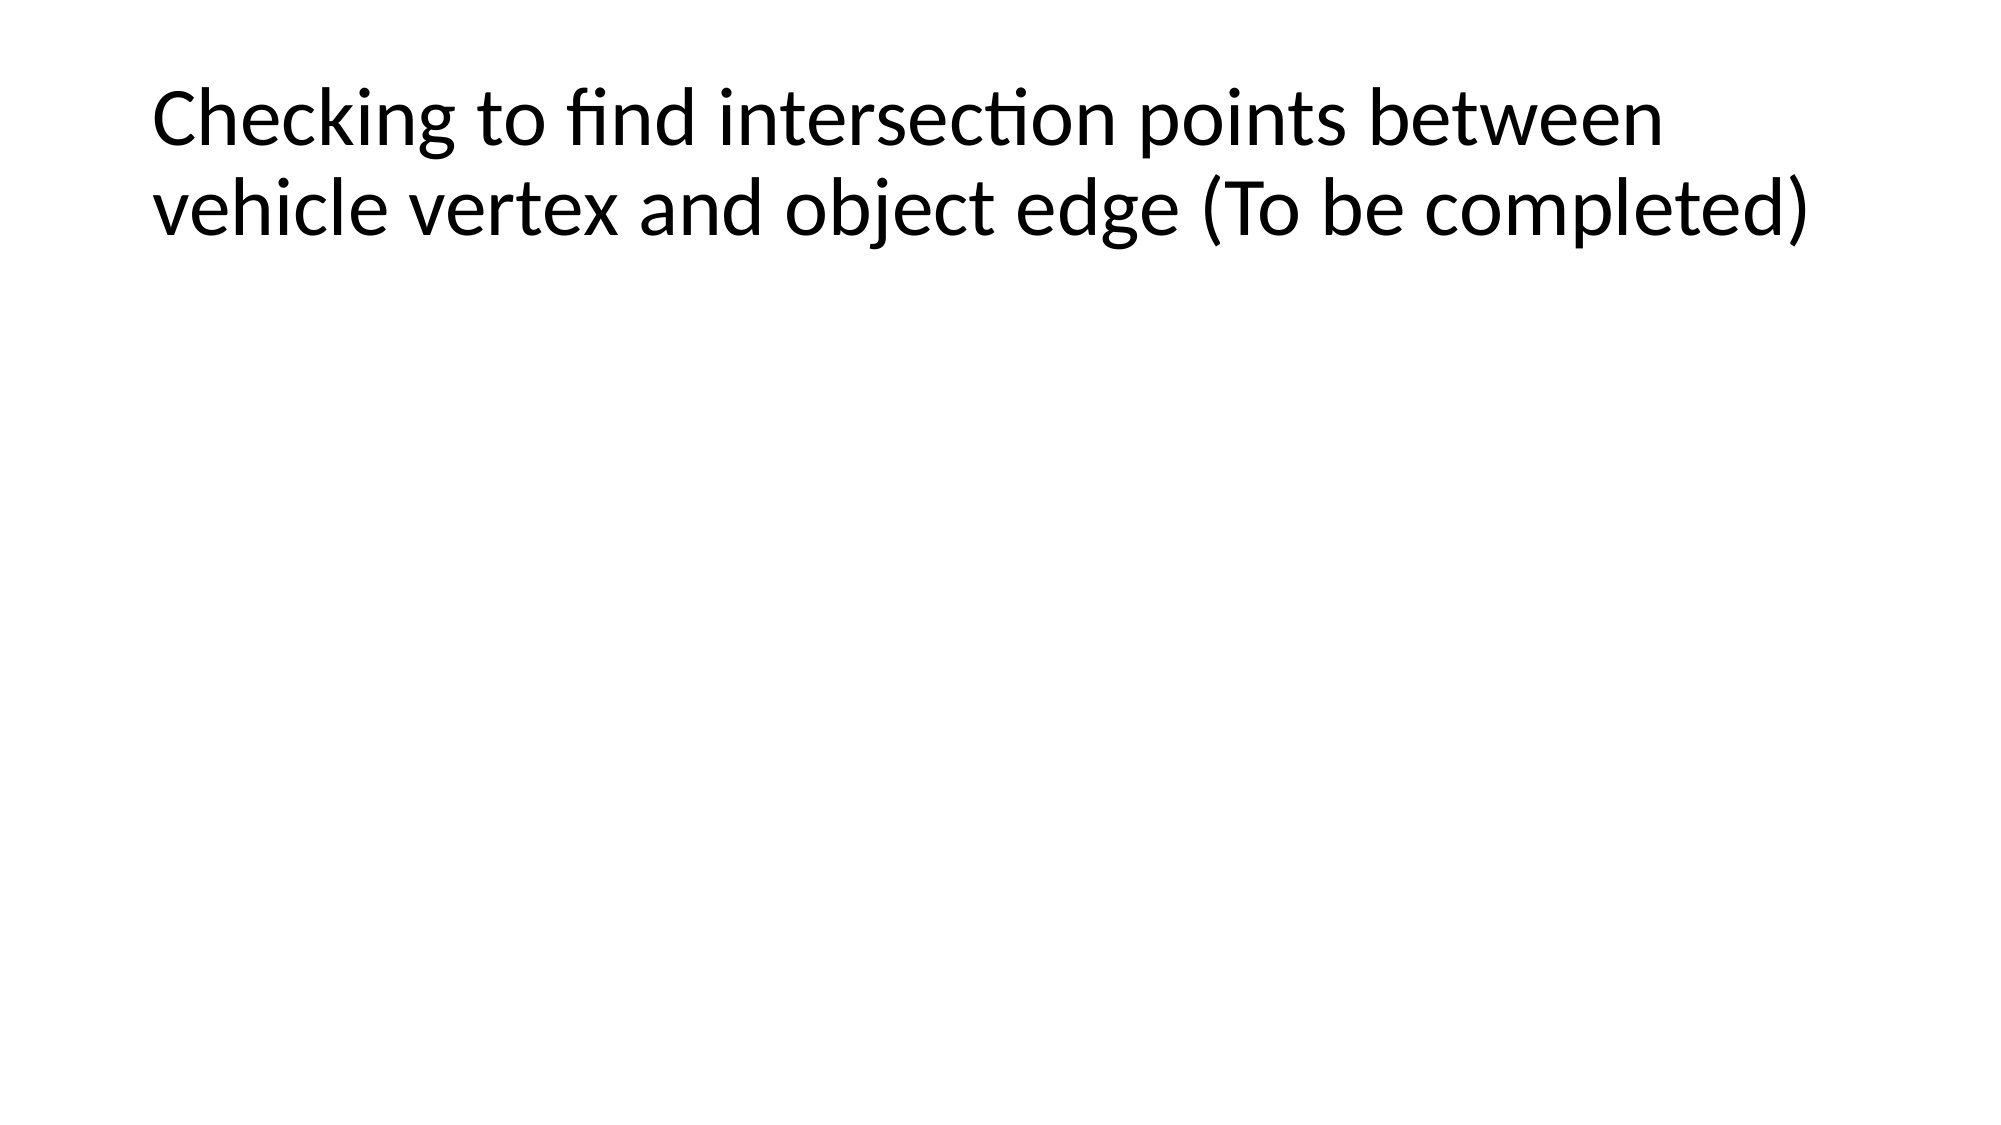

# Checking to find intersection points between vehicle vertex and object edge (To be completed)